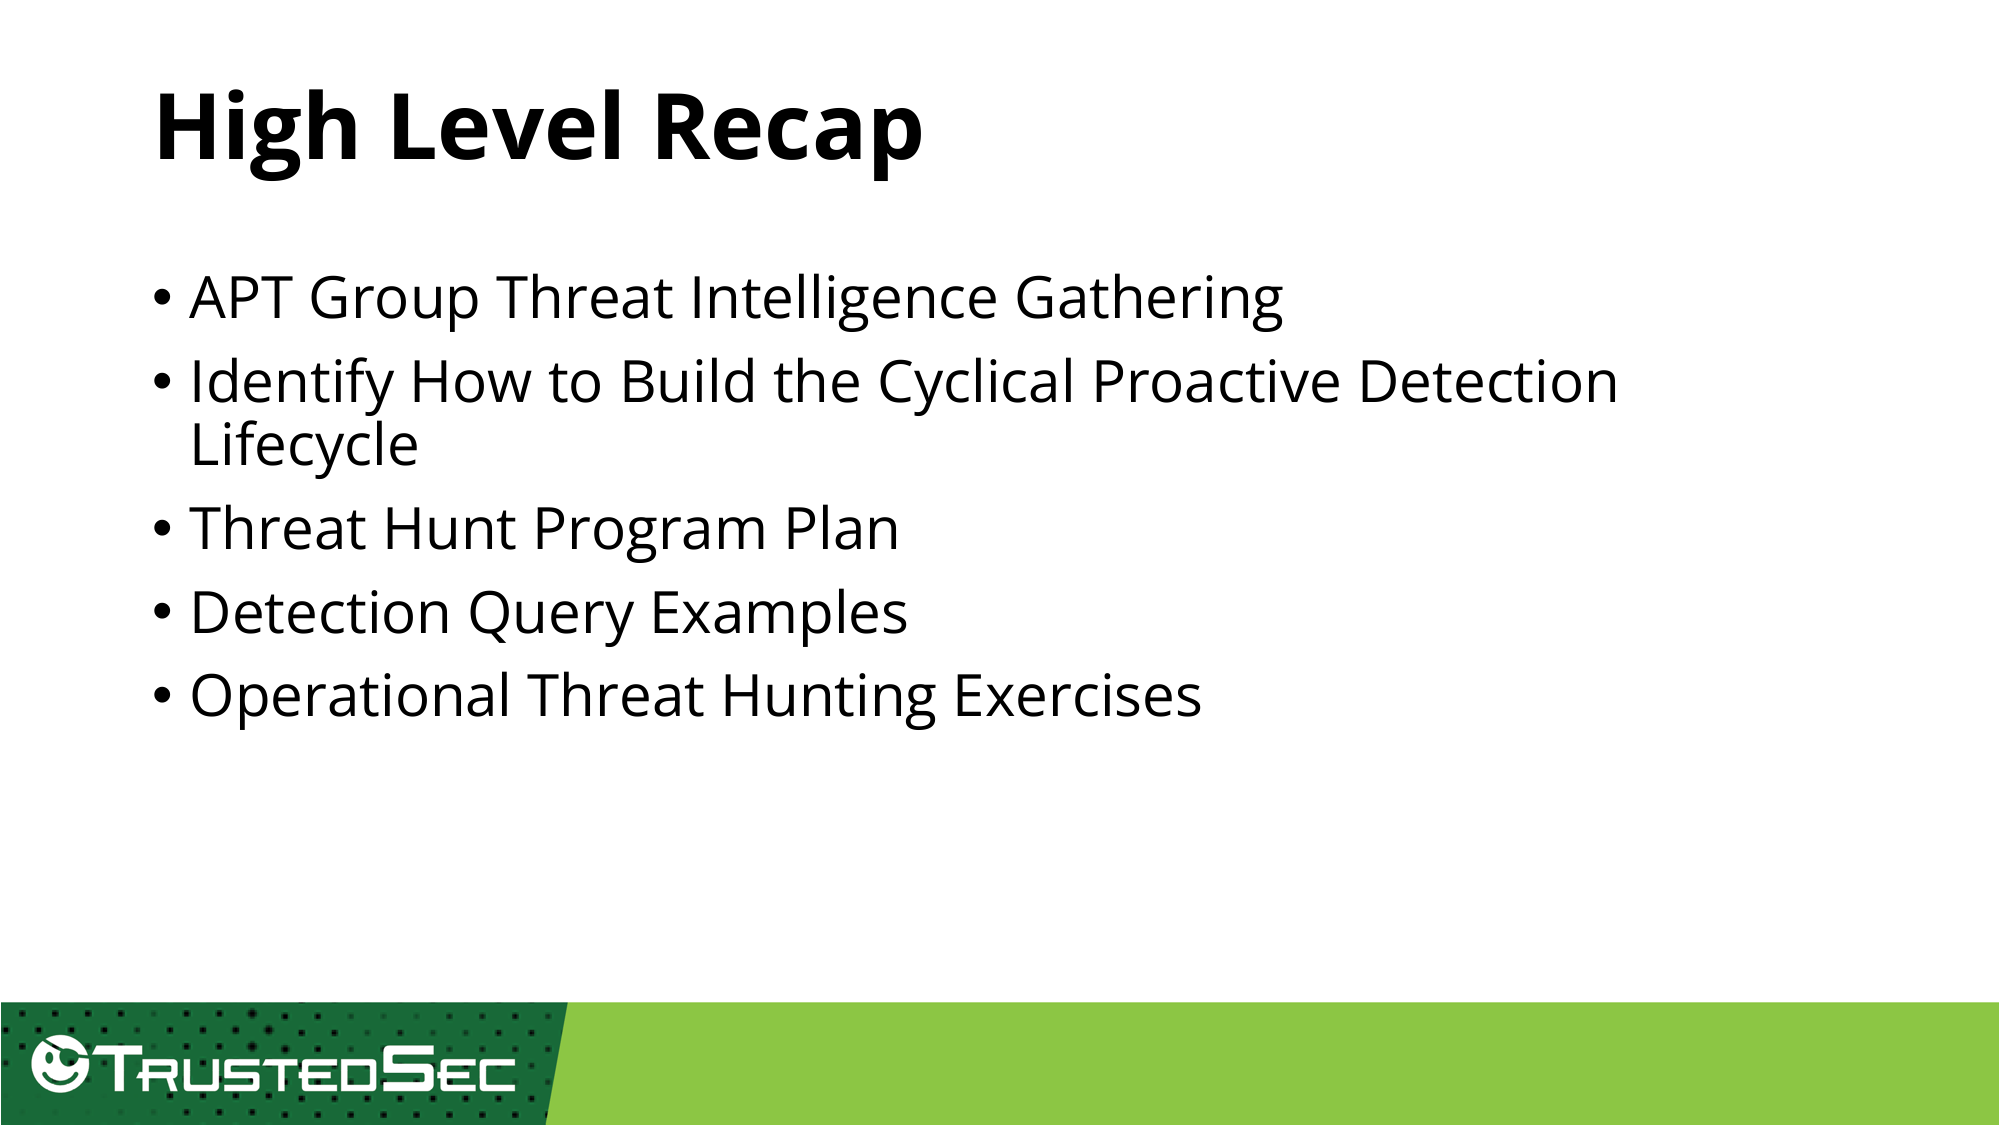

# High Level Recap
APT Group Threat Intelligence Gathering
Identify How to Build the Cyclical Proactive Detection Lifecycle
Threat Hunt Program Plan
Detection Query Examples
Operational Threat Hunting Exercises